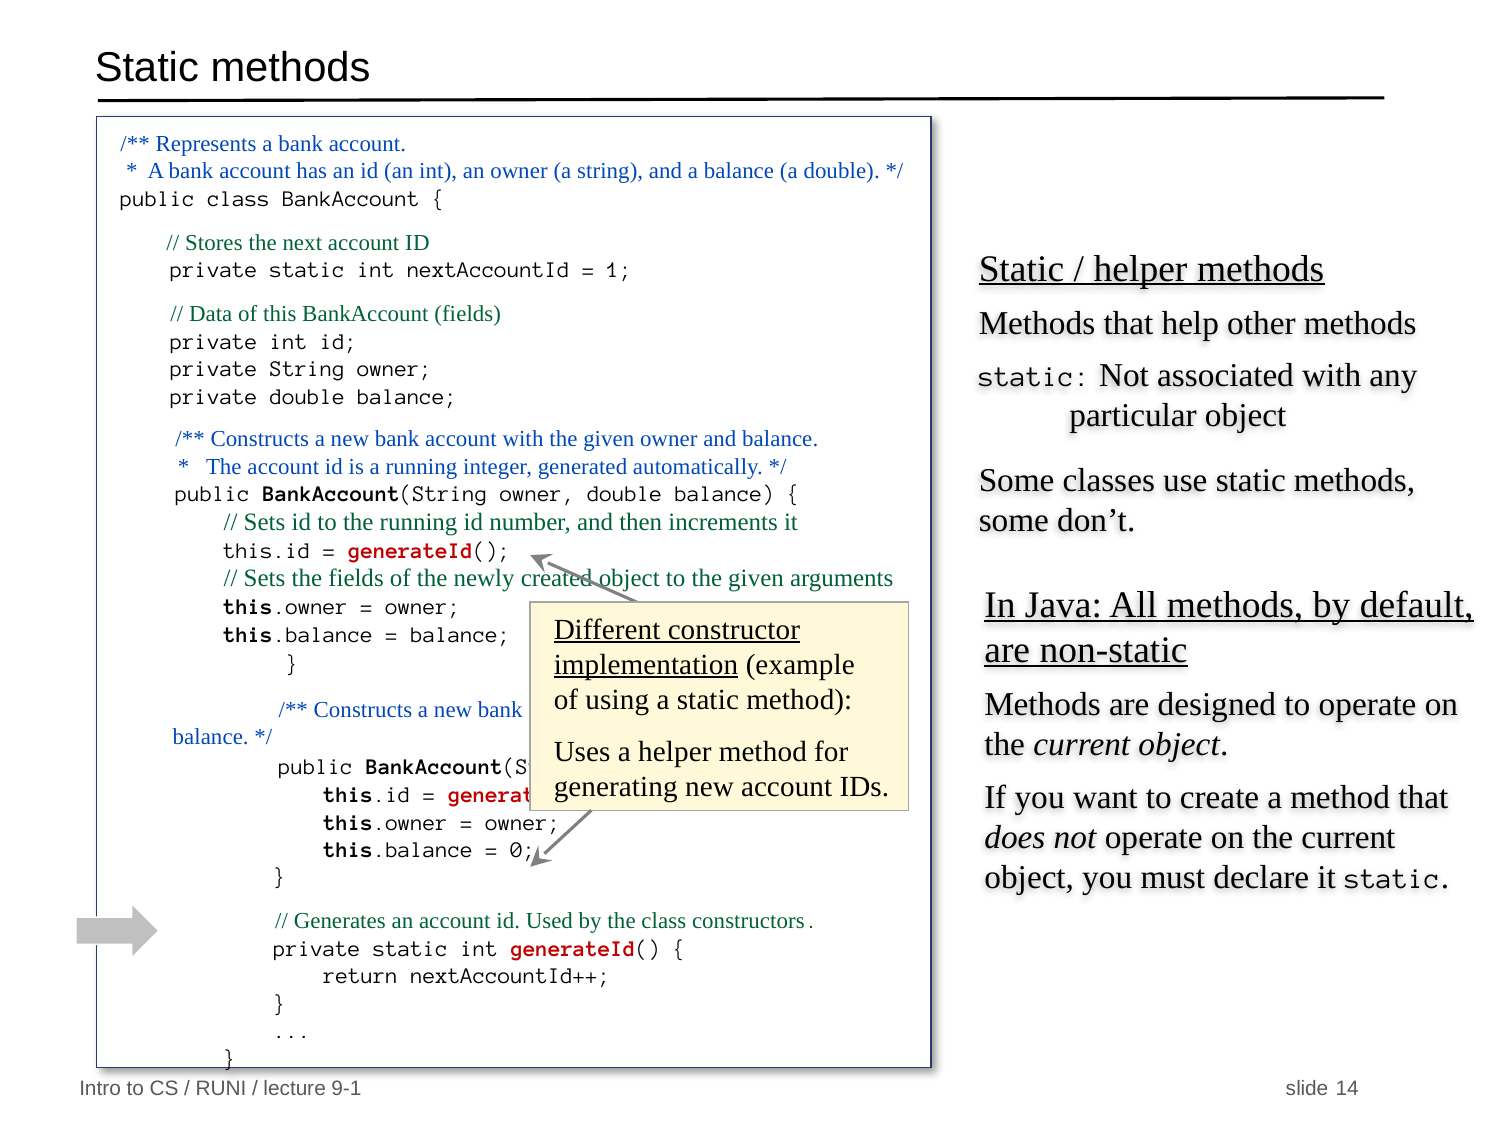

# Static methods
/** Represents a bank account.
 *  A bank account has an id (an int), an owner (a string), and a balance (a double). */
public class BankAccount {
        // Stores the next account ID
    private static int nextAccountId = 1;
    // Data of this BankAccount (fields)
    private int id;
    private String owner;
    private double balance;
    /** Constructs a new bank account with the given owner and balance.
          *   The account id is a running integer, generated automatically. */
    public BankAccount(String owner, double balance) {
// Sets id to the running id number, and then increments it
this.id = generateId();
// Sets the fields of the newly created object to the given arguments
this.owner = owner;
this.balance = balance;
     }
    /** Constructs a new bank account with the given owner and zero balance. */
    public BankAccount(String owner) {
        this.id = generateId();
        this.owner = owner;
        this.balance = 0;
    }
         // Generates an account id. Used by the class constructors.
    private static int generateId() {
        return nextAccountId++;
    }
    ...
}

Static / helper methods
Methods that help other methods
static: Not associated with any
           particular object
Some classes use static methods,
some don’t.

In Java: All methods, by default, are non-static
Methods are designed to operate on the current object.
If you want to create a method that does not operate on the current object, you must declare it static.
Different constructor implementation (example
of using a static method):
Uses a helper method for generating new account IDs.